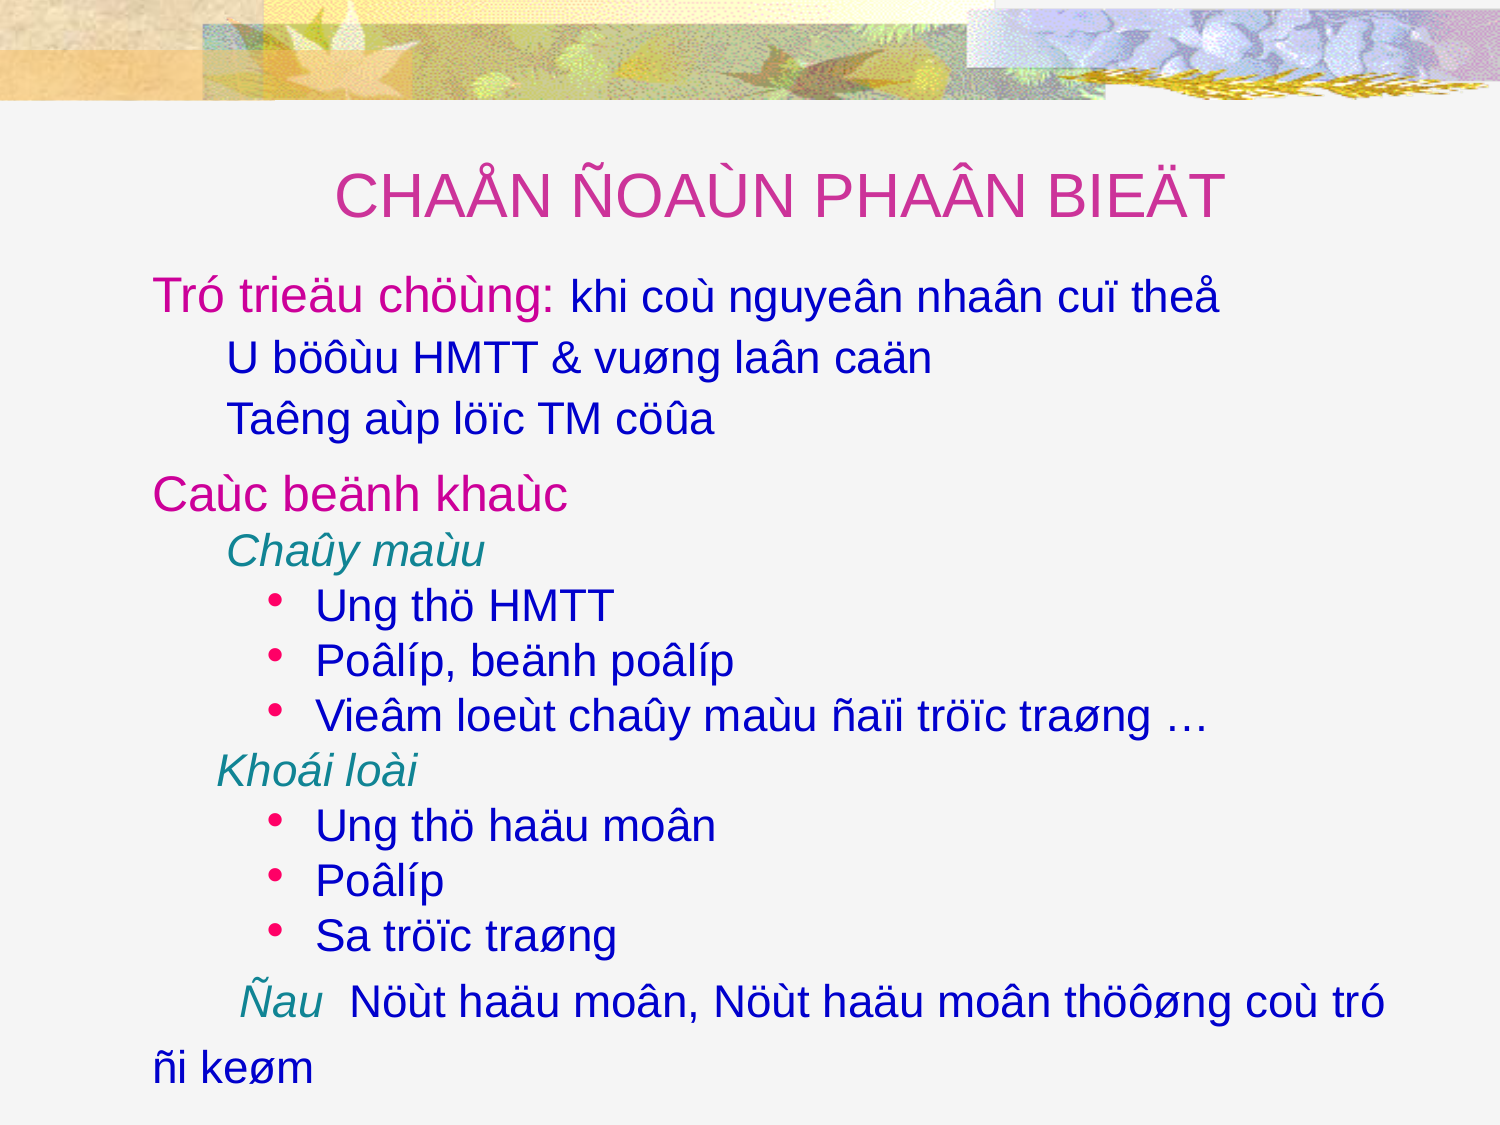

# CHAÅN ÑOAÙN PHAÂN BIEÄT
Tró trieäu chöùng: khi coù nguyeân nhaân cuï theå
	U böôùu HMTT & vuøng laân caän
	Taêng aùp löïc TM cöûa
Caùc beänh khaùc
	Chaûy maùu
 Ung thö HMTT
 Poâlíp, beänh poâlíp
 Vieâm loeùt chaûy maùu ñaïi tröïc traøng …
     Khoái loài
 Ung thö haäu moân
 Poâlíp
 Sa tröïc traøng
   	 Ñau  Nöùt haäu moân, Nöùt haäu moân thöôøng coù tró ñi keøm